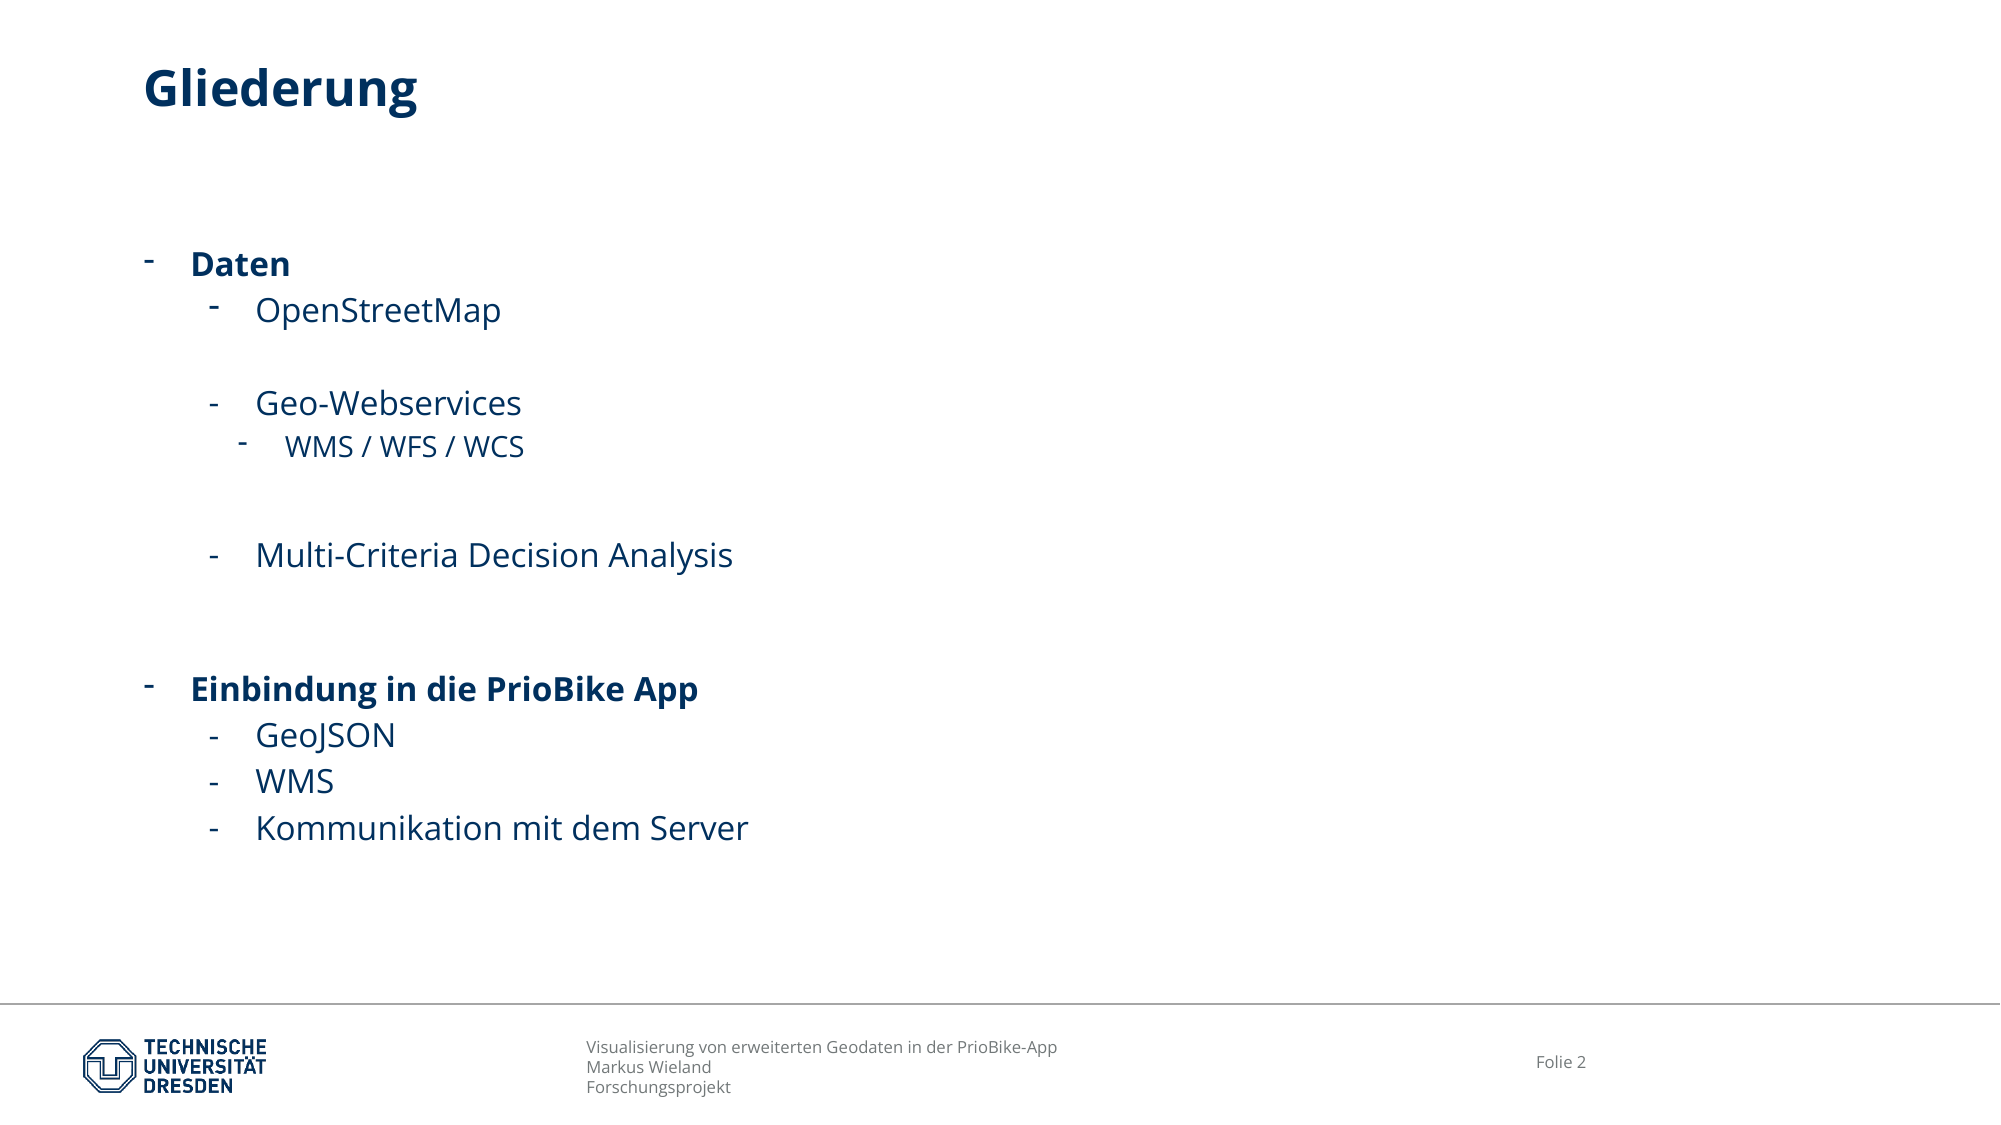

# Gliederung
Daten
OpenStreetMap

Geo-Webservices
WMS / WFS / WCS

Multi-Criteria Decision Analysis

Einbindung in die PrioBike App
GeoJSON
WMS
Kommunikation mit dem Server